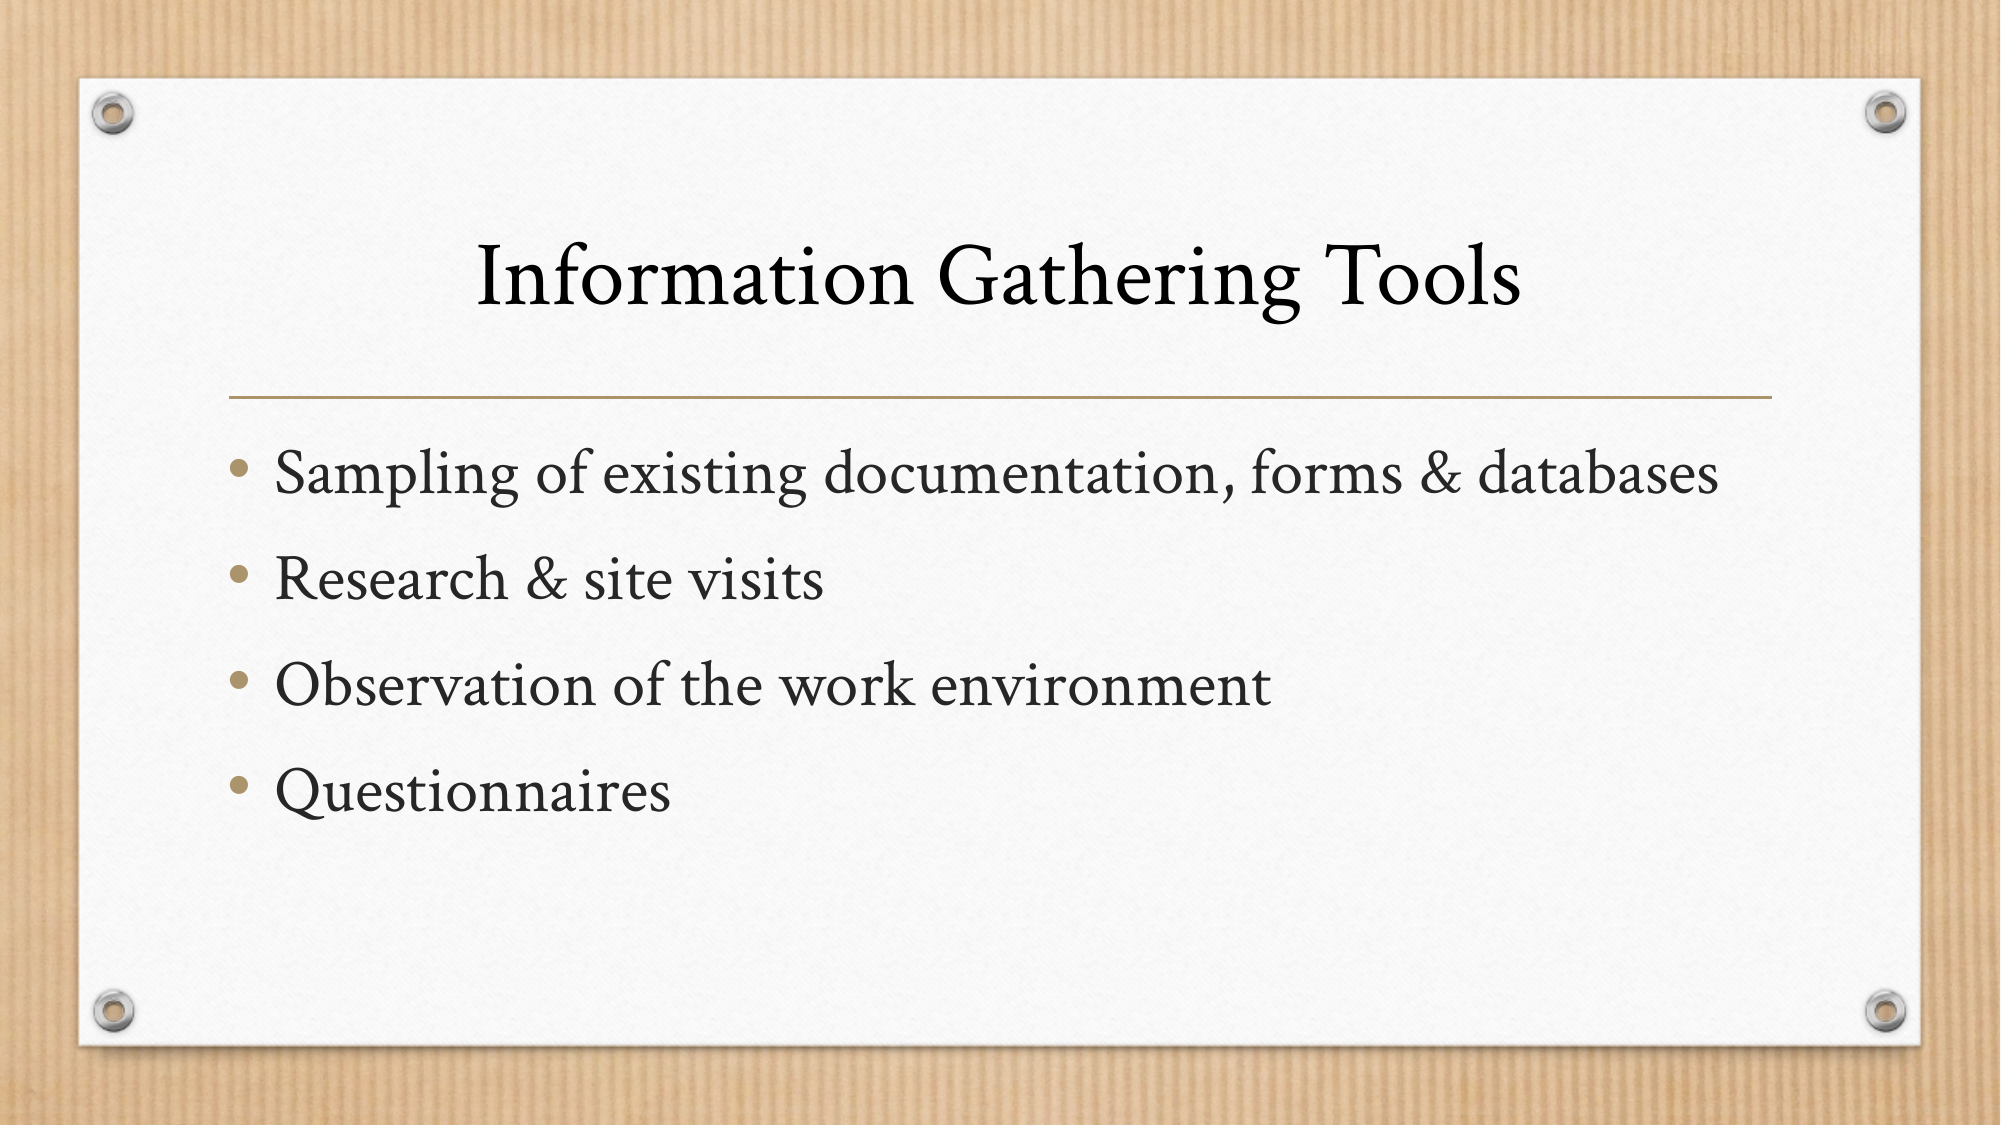

# Information Gathering Tools
Sampling of existing documentation, forms & databases
Research & site visits
Observation of the work environment
Questionnaires